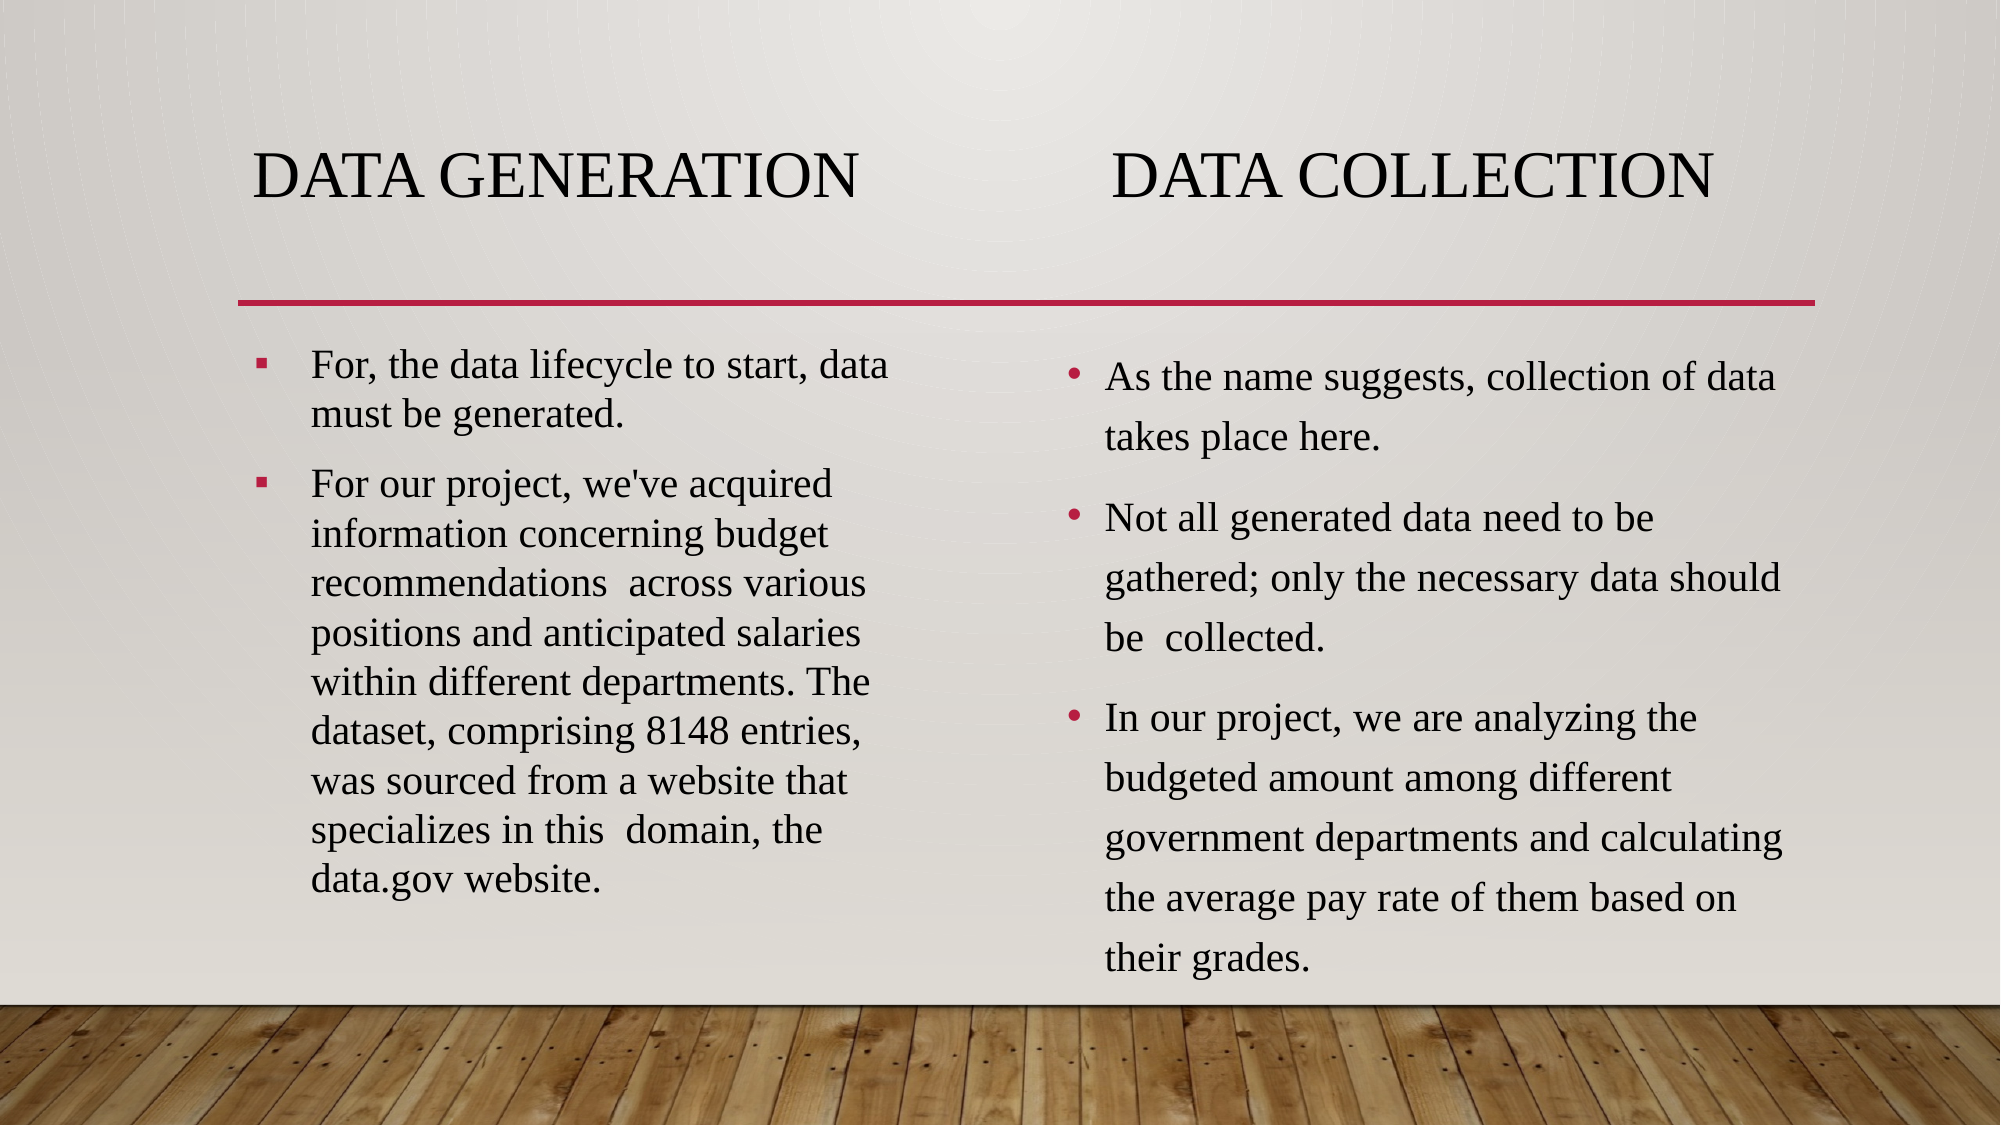

# DATA GENERATION               DATA COLLECTION
For, the data lifecycle to start, data must be generated.
For our project, we've acquired information concerning budget recommendations  across various positions and anticipated salaries within different departments. The  dataset, comprising 8148 entries, was sourced from a website that specializes in this  domain, the data.gov website.
As the name suggests, collection of data takes place here.
Not all generated data need to be gathered; only the necessary data should be  collected.
In our project, we are analyzing the budgeted amount among different government departments and calculating the average pay rate of them based on their grades.